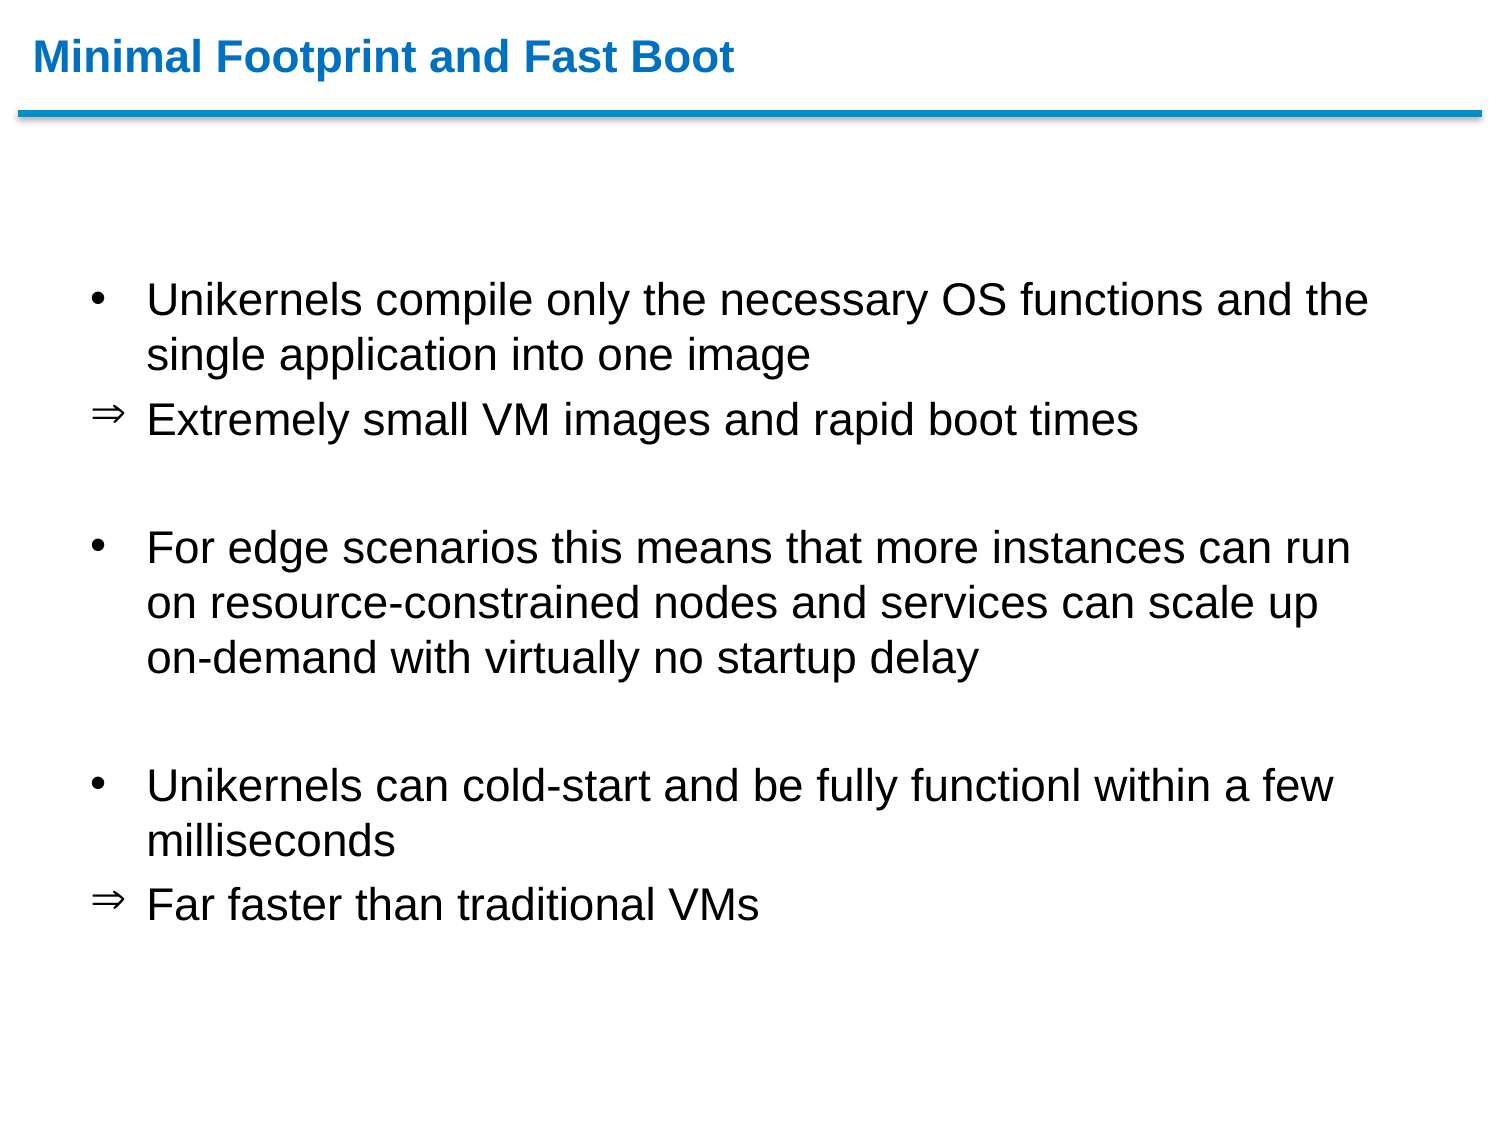

# Minimal Footprint and Fast Boot
Unikernels compile only the necessary OS functions and the single application into one image
Extremely small VM images and rapid boot times

For edge scenarios this means that more instances can run on resource-constrained nodes and services can scale up on-demand with virtually no startup delay

Unikernels can cold-start and be fully functionl within a few milliseconds
Far faster than traditional VMs